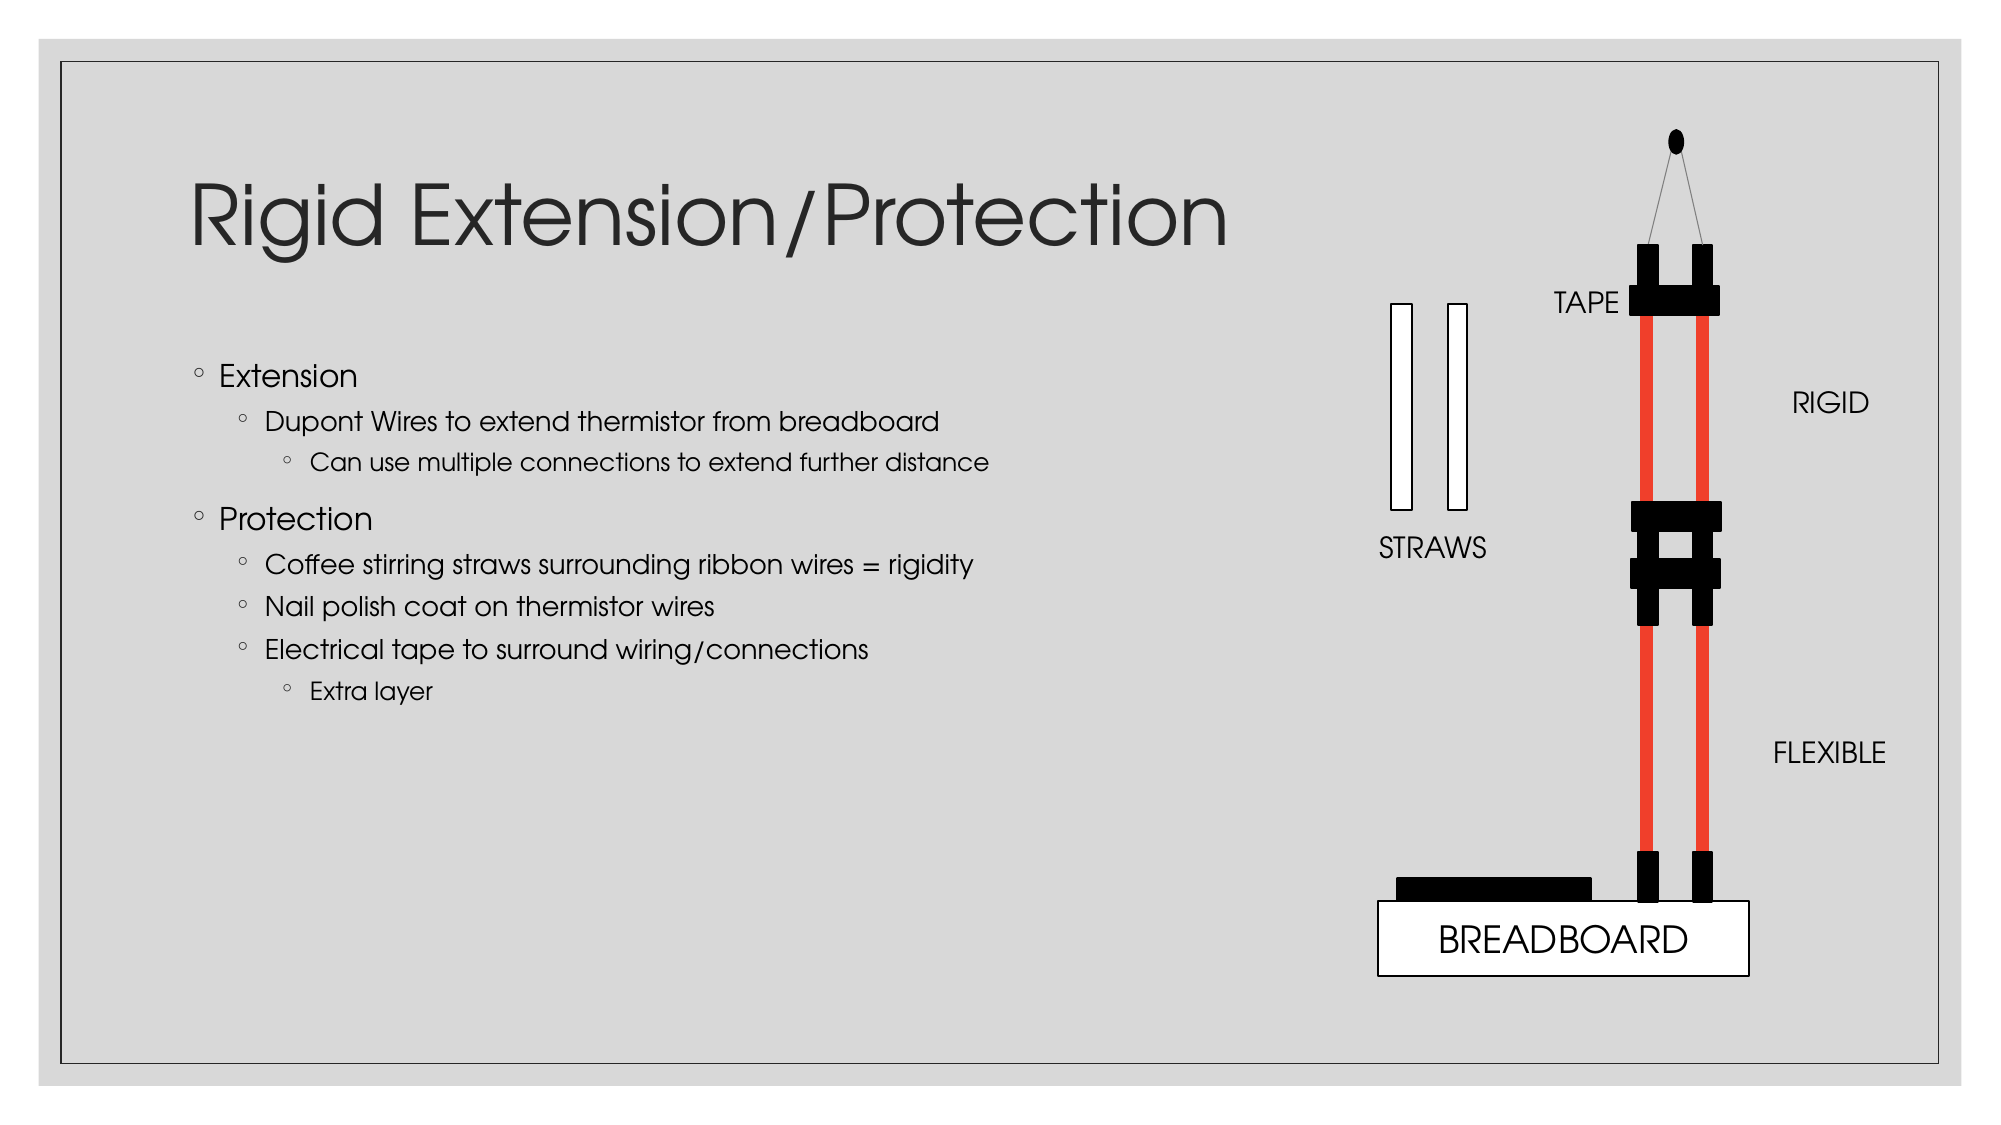

# Rigid Extension/Protection

TAPE

Extension
Dupont Wires to extend thermistor from breadboard
Can use multiple connections to extend further distance
Protection
Coffee stirring straws surrounding ribbon wires = rigidity
Nail polish coat on thermistor wires
Electrical tape to surround wiring/connections
Extra layer
RIGID

STRAWS

FLEXIBLE

BREADBOARD